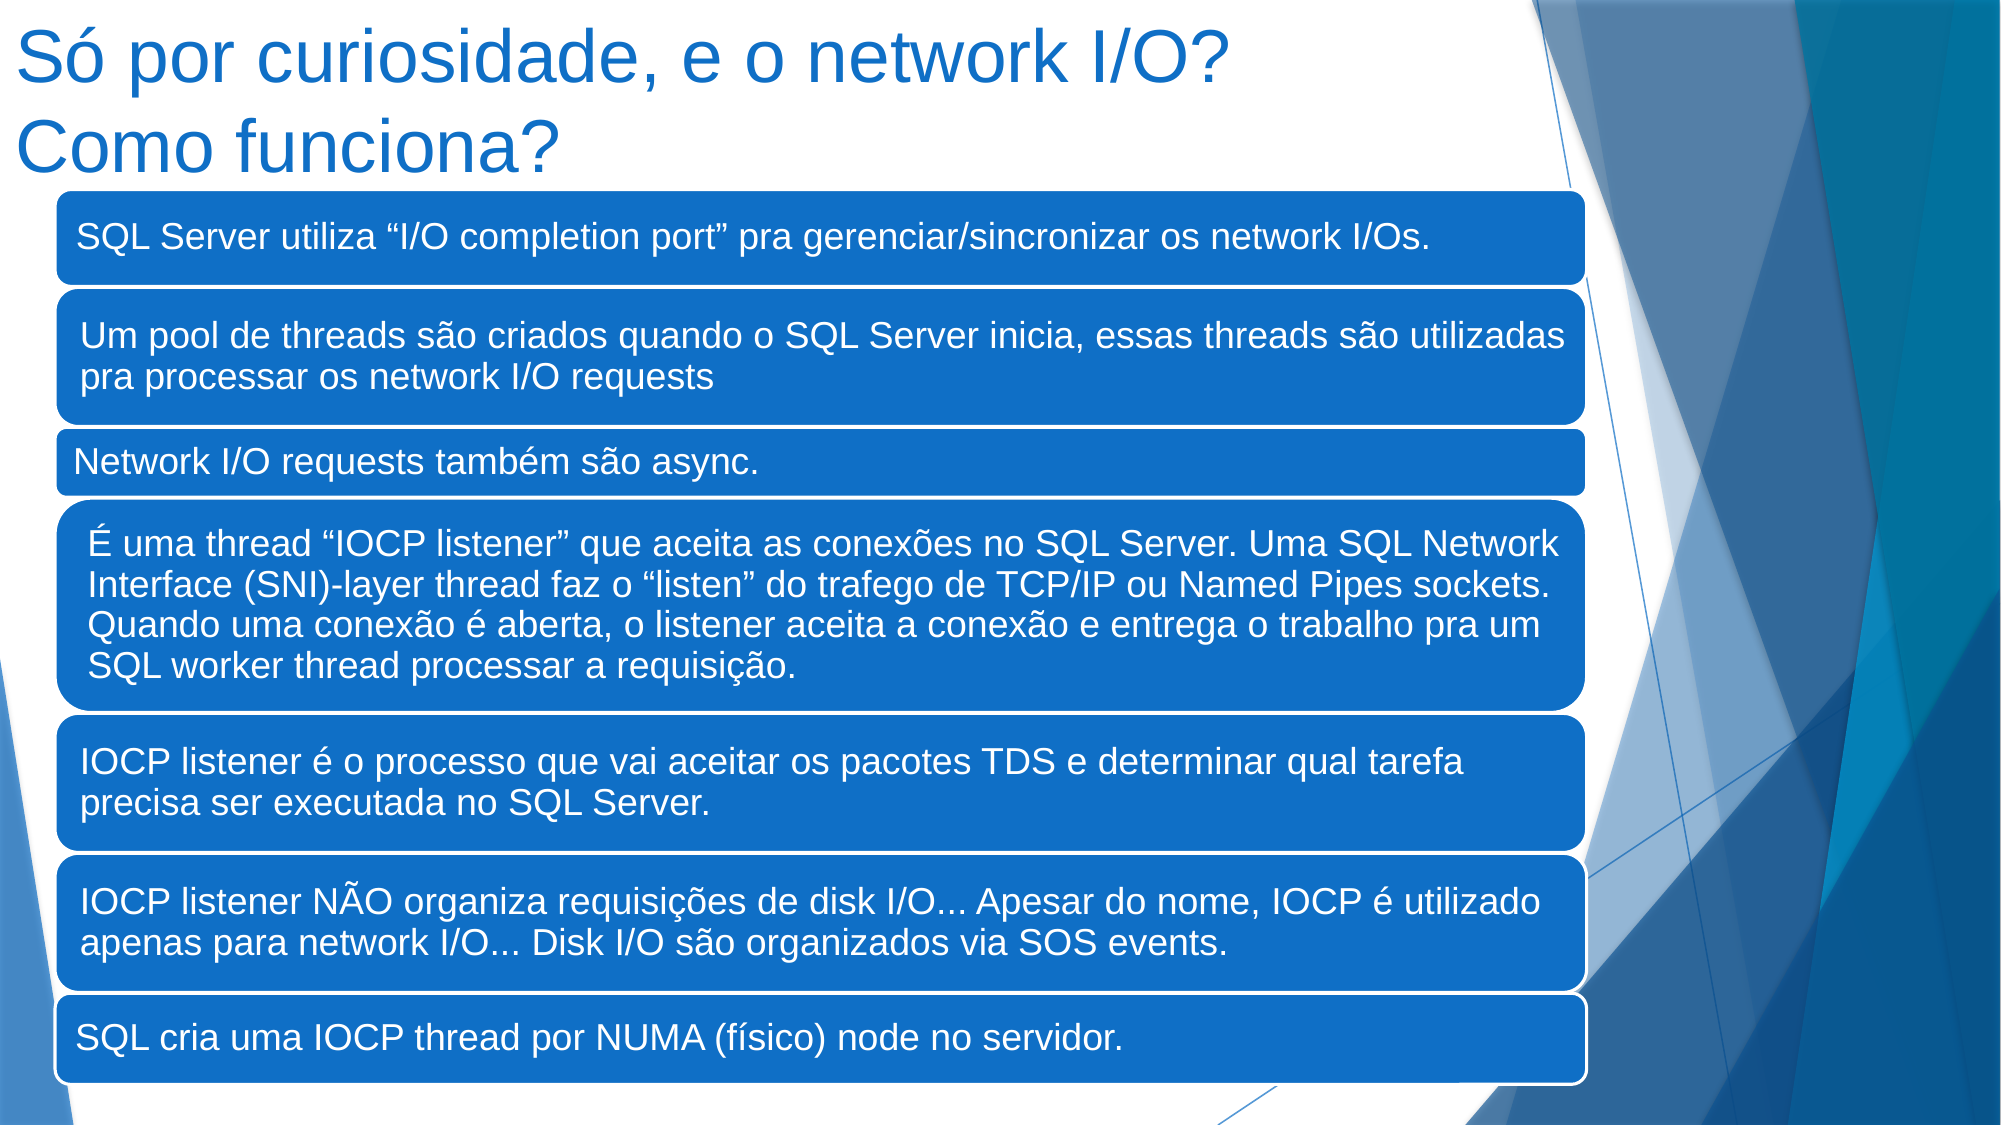

# Só por curiosidade, e o network I/O? Como funciona?
SQL Server utiliza “I/O completion port” pra gerenciar/sincronizar os network I/Os.
Um pool de threads são criados quando o SQL Server inicia, essas threads são utilizadas pra processar os network I/O requests
Network I/O requests também são async.
É uma thread “IOCP listener” que aceita as conexões no SQL Server. Uma SQL Network Interface (SNI)-layer thread faz o “listen” do trafego de TCP/IP ou Named Pipes sockets. Quando uma conexão é aberta, o listener aceita a conexão e entrega o trabalho pra um SQL worker thread processar a requisição.
IOCP listener é o processo que vai aceitar os pacotes TDS e determinar qual tarefa precisa ser executada no SQL Server.
IOCP listener NÃO organiza requisições de disk I/O... Apesar do nome, IOCP é utilizado apenas para network I/O... Disk I/O são organizados via SOS events.
SQL cria uma IOCP thread por NUMA (físico) node no servidor.